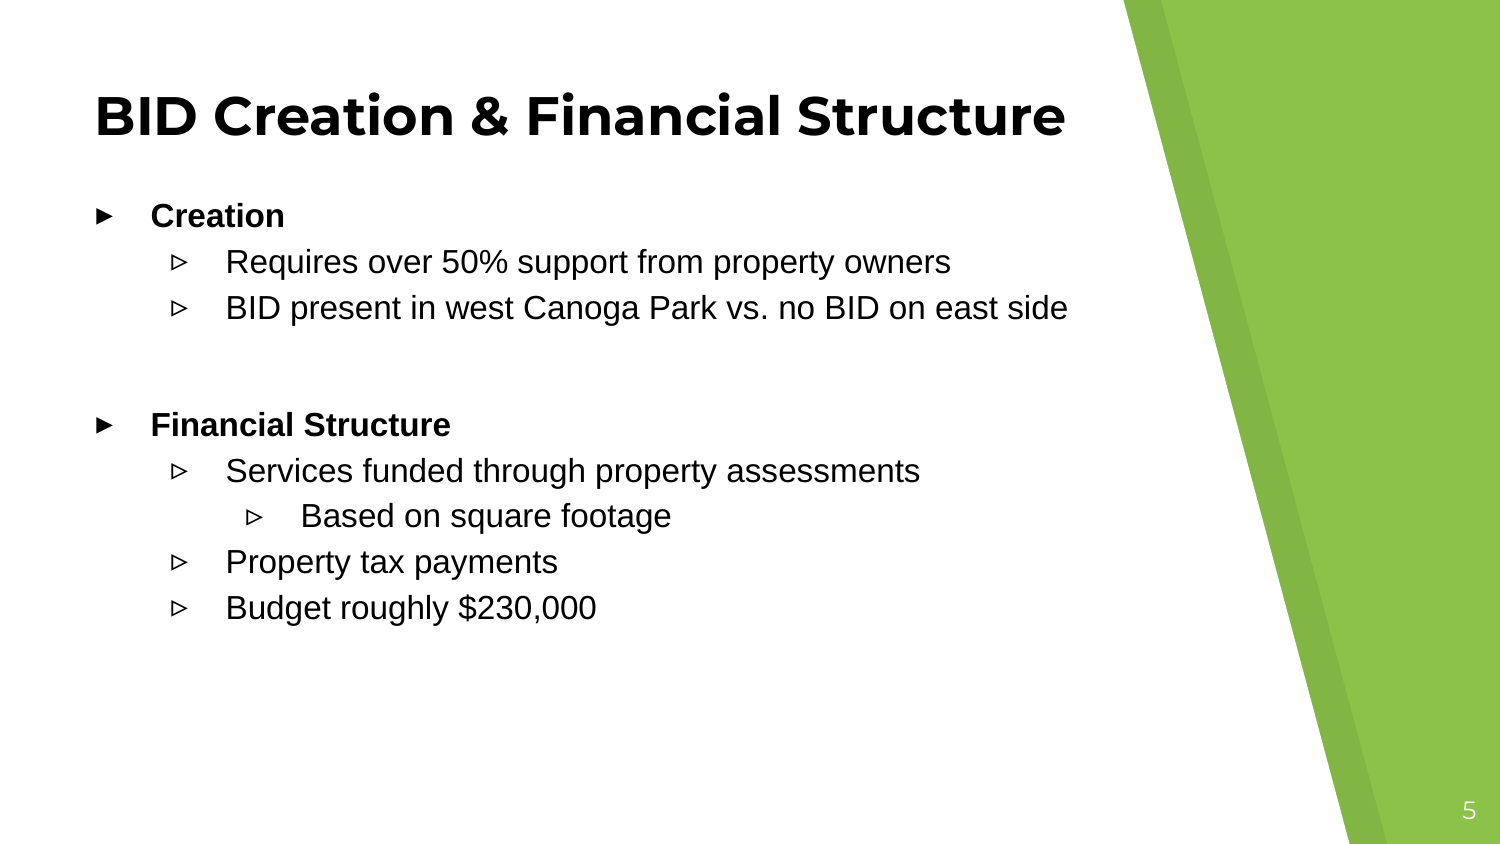

BID Creation & Financial Structure
Creation
Requires over 50% support from property owners
BID present in west Canoga Park vs. no BID on east side

Financial Structure
Services funded through property assessments
Based on square footage
Property tax payments
Budget roughly $230,000

5